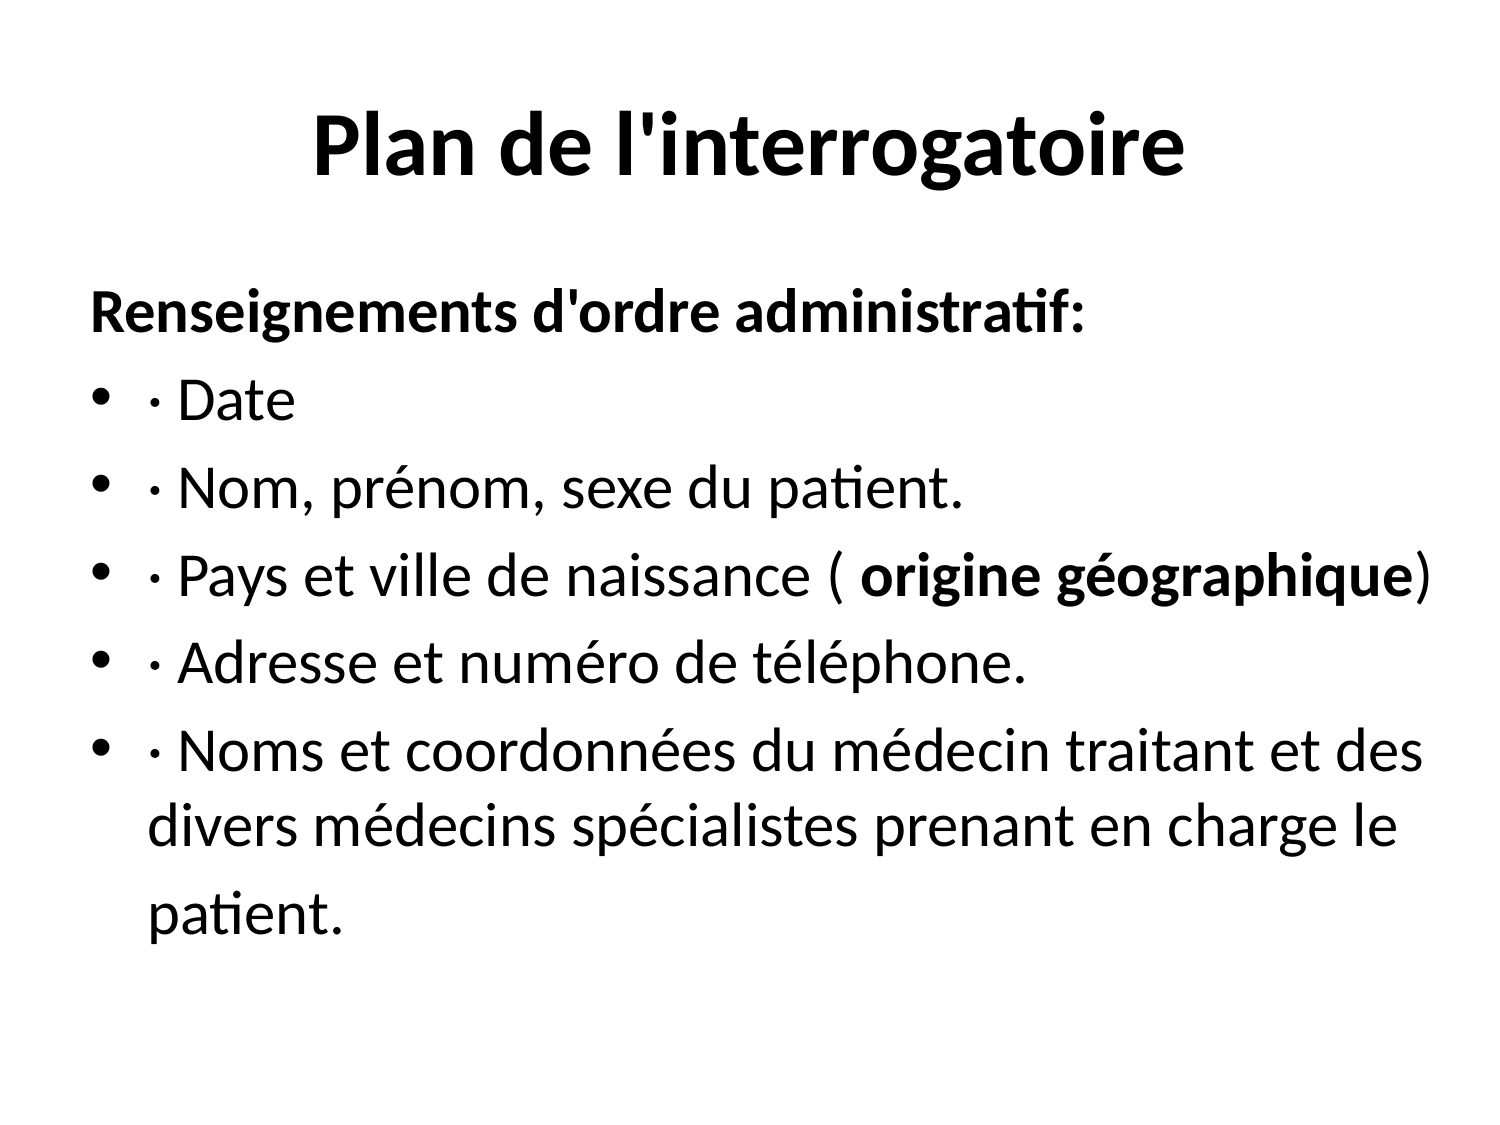

# Plan de l'interrogatoire
Renseignements d'ordre administratif:
· Date
· Nom, prénom, sexe du patient.
· Pays et ville de naissance ( origine géographique)
· Adresse et numéro de téléphone.
· Noms et coordonnées du médecin traitant et des divers médecins spécialistes prenant en charge le
    patient.